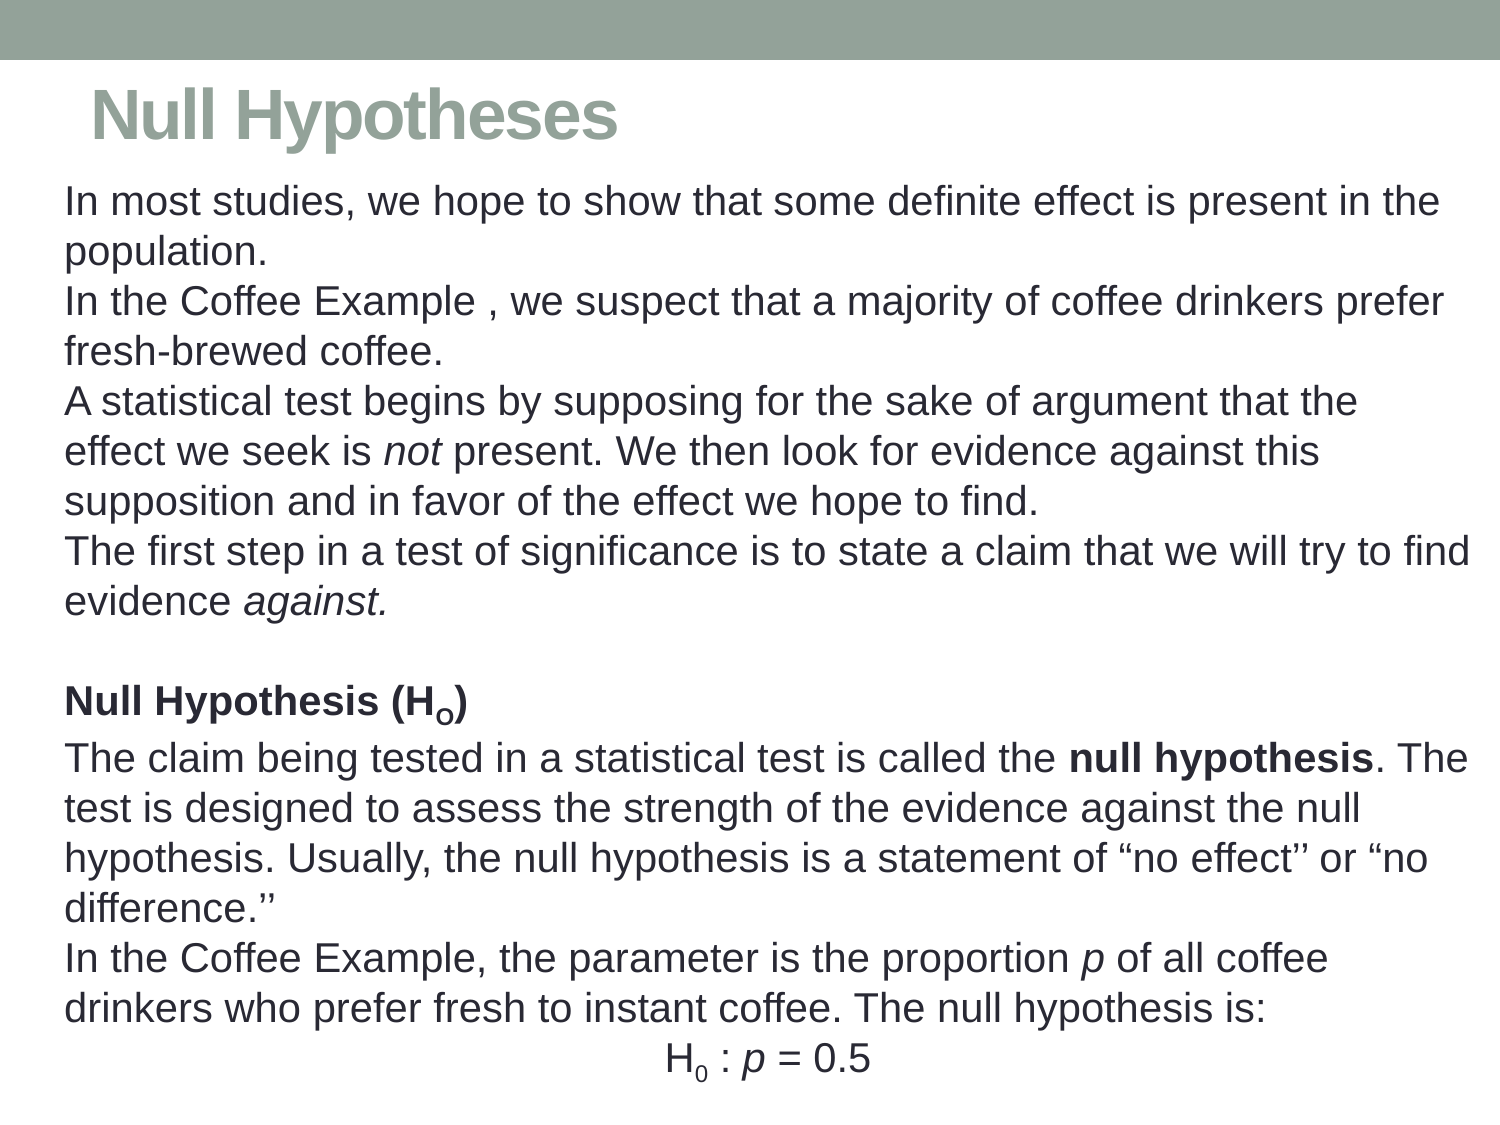

# Null Hypotheses
In most studies, we hope to show that some definite effect is present in the population.
In the Coffee Example , we suspect that a majority of coffee drinkers prefer fresh-brewed coffee.
A statistical test begins by supposing for the sake of argument that the effect we seek is not present. We then look for evidence against this supposition and in favor of the effect we hope to find.
The first step in a test of significance is to state a claim that we will try to find evidence against.

Null Hypothesis (HO)
The claim being tested in a statistical test is called the null hypothesis. The test is designed to assess the strength of the evidence against the null hypothesis. Usually, the null hypothesis is a statement of “no effect’’ or “no difference.’’
In the Coffee Example, the parameter is the proportion p of all coffee drinkers who prefer fresh to instant coffee. The null hypothesis is:
H0 : p = 0.5